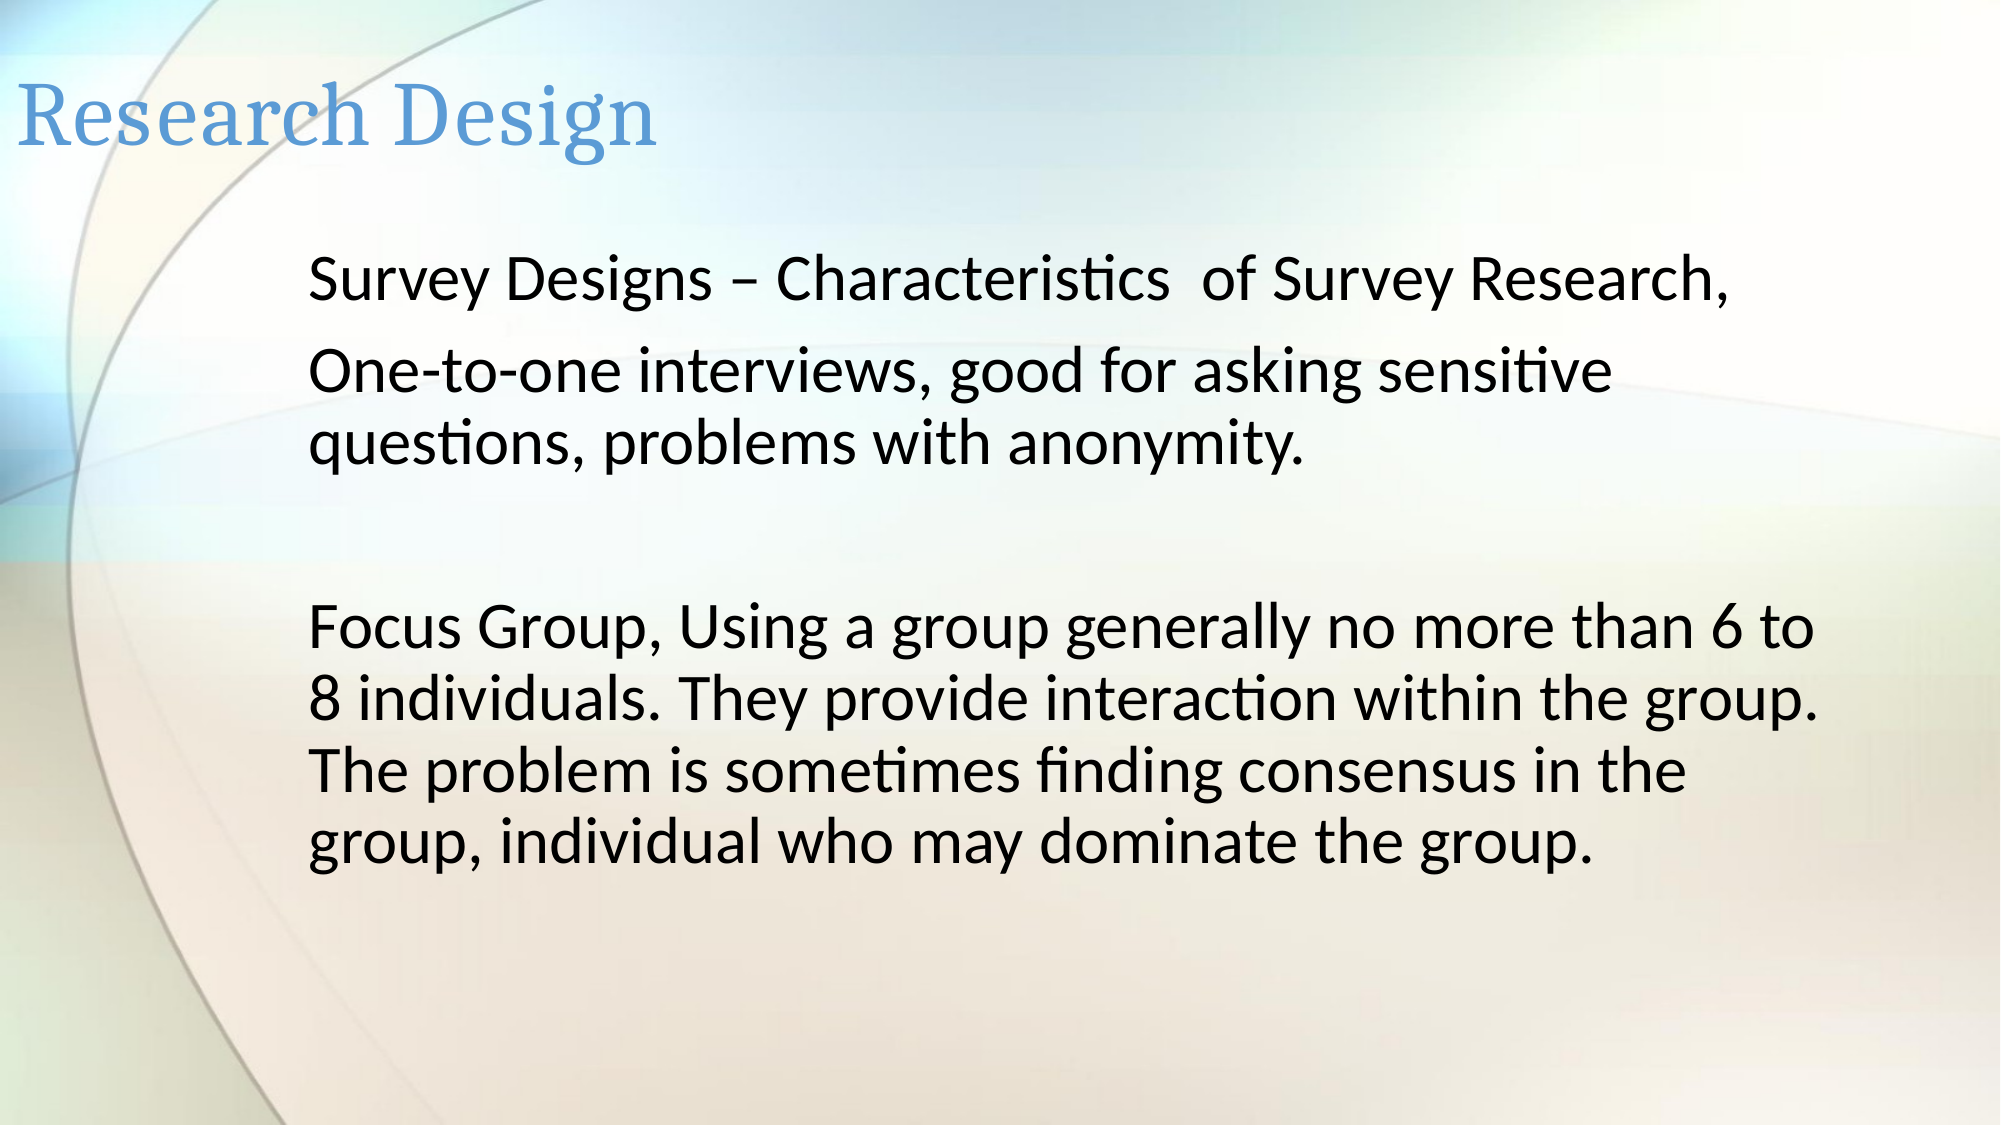

# Research Design
Survey Designs – Characteristics  of Survey Research,
One-to-one interviews, good for asking sensitive questions, problems with anonymity.

Focus Group, Using a group generally no more than 6 to 8 individuals. They provide interaction within the group. The problem is sometimes finding consensus in the group, individual who may dominate the group.